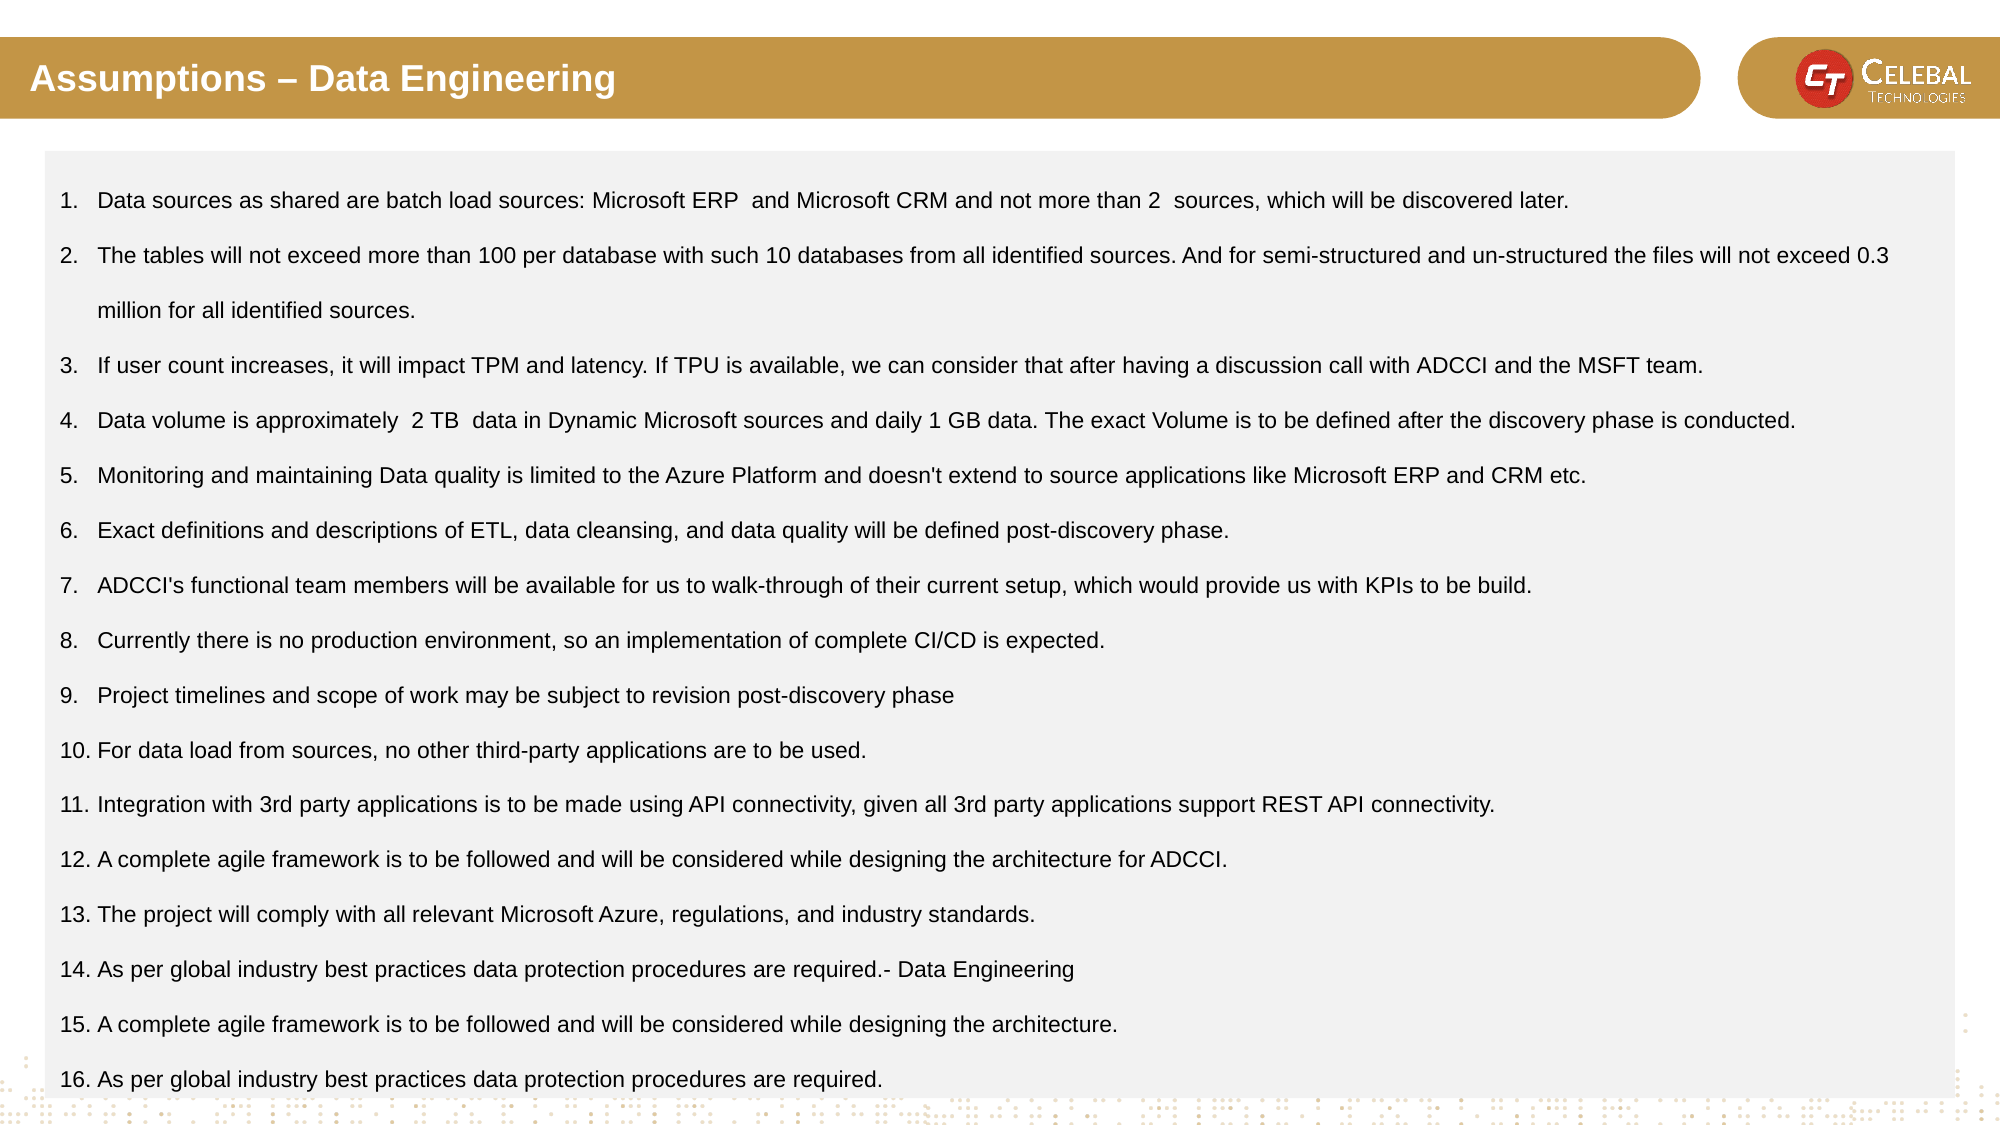

Assumptions – Data Engineering
Data sources as shared are batch load sources: Microsoft ERP  and Microsoft CRM and not more than 2  sources, which will be discovered later.
The tables will not exceed more than 100 per database with such 10 databases from all identified sources. And for semi-structured and un-structured the files will not exceed 0.3 million for all identified sources.
If user count increases, it will impact TPM and latency. If TPU is available, we can consider that after having a discussion call with ADCCI and the MSFT team.
Data volume is approximately  2 TB  data in Dynamic Microsoft sources and daily 1 GB data. The exact Volume is to be defined after the discovery phase is conducted.
Monitoring and maintaining Data quality is limited to the Azure Platform and doesn't extend to source applications like Microsoft ERP and CRM etc.
Exact definitions and descriptions of ETL, data cleansing, and data quality will be defined post-discovery phase.
ADCCI's functional team members will be available for us to walk-through of their current setup, which would provide us with KPIs to be build.
Currently there is no production environment, so an implementation of complete CI/CD is expected.
Project timelines and scope of work may be subject to revision post-discovery phase
For data load from sources, no other third-party applications are to be used.
Integration with 3rd party applications is to be made using API connectivity, given all 3rd party applications support REST API connectivity.
A complete agile framework is to be followed and will be considered while designing the architecture for ADCCI.
The project will comply with all relevant Microsoft Azure, regulations, and industry standards.
As per global industry best practices data protection procedures are required.- Data Engineering
A complete agile framework is to be followed and will be considered while designing the architecture.
As per global industry best practices data protection procedures are required.